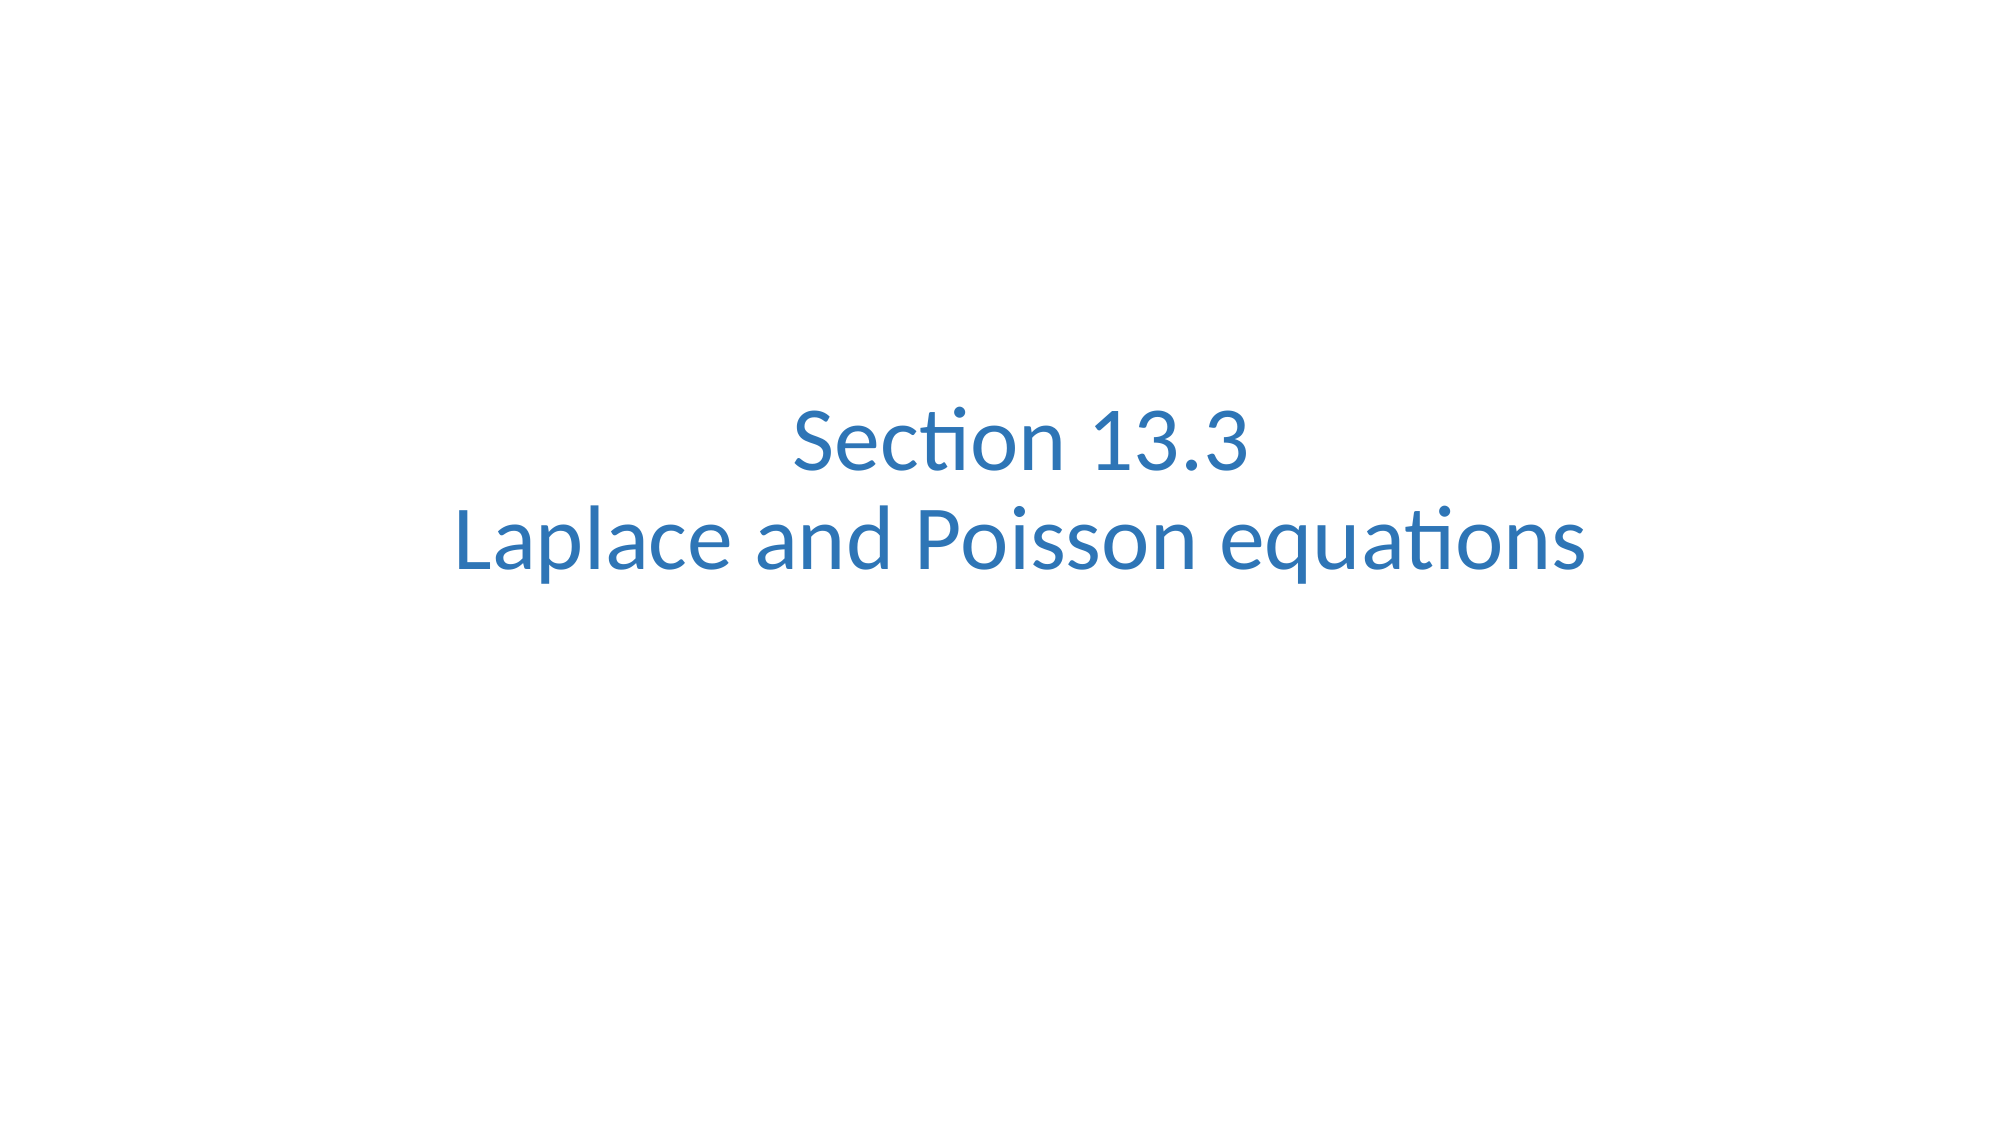

# Section 13.3 Laplace and Poisson equations